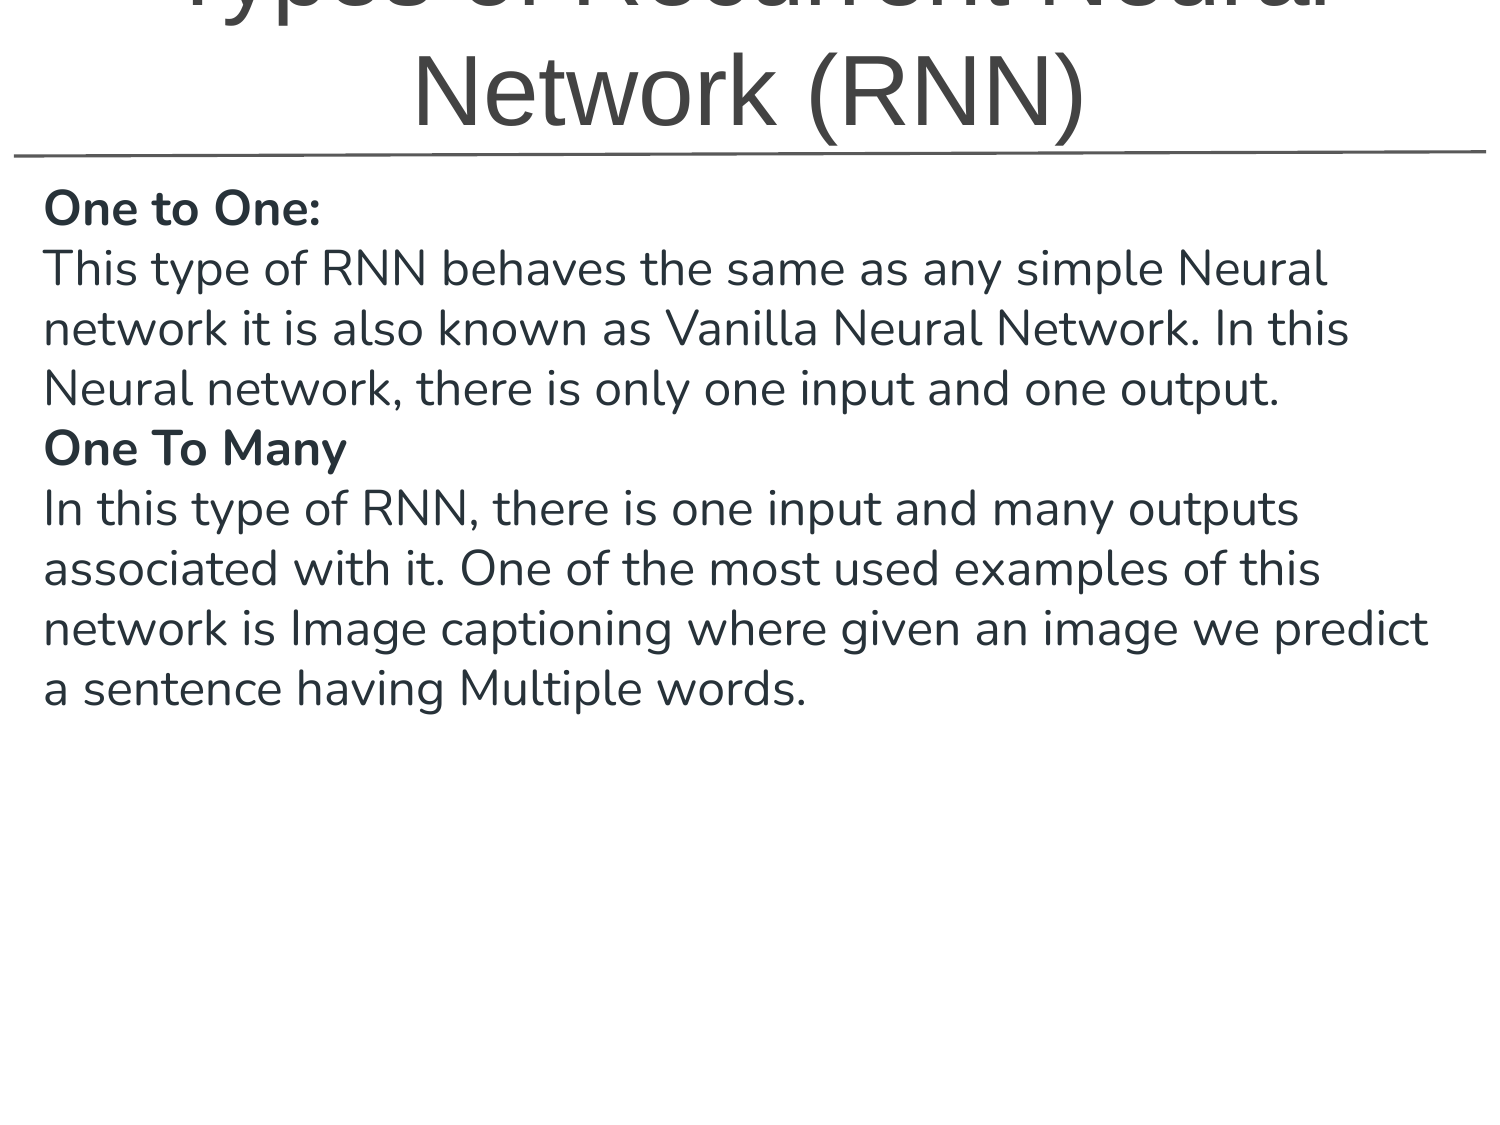

Types of Recurrent Neural Network (RNN)
One to One:
This type of RNN behaves the same as any simple Neural network it is also known as Vanilla Neural Network. In this Neural network, there is only one input and one output.
One To Many
In this type of RNN, there is one input and many outputs associated with it. One of the most used examples of this network is Image captioning where given an image we predict a sentence having Multiple words.